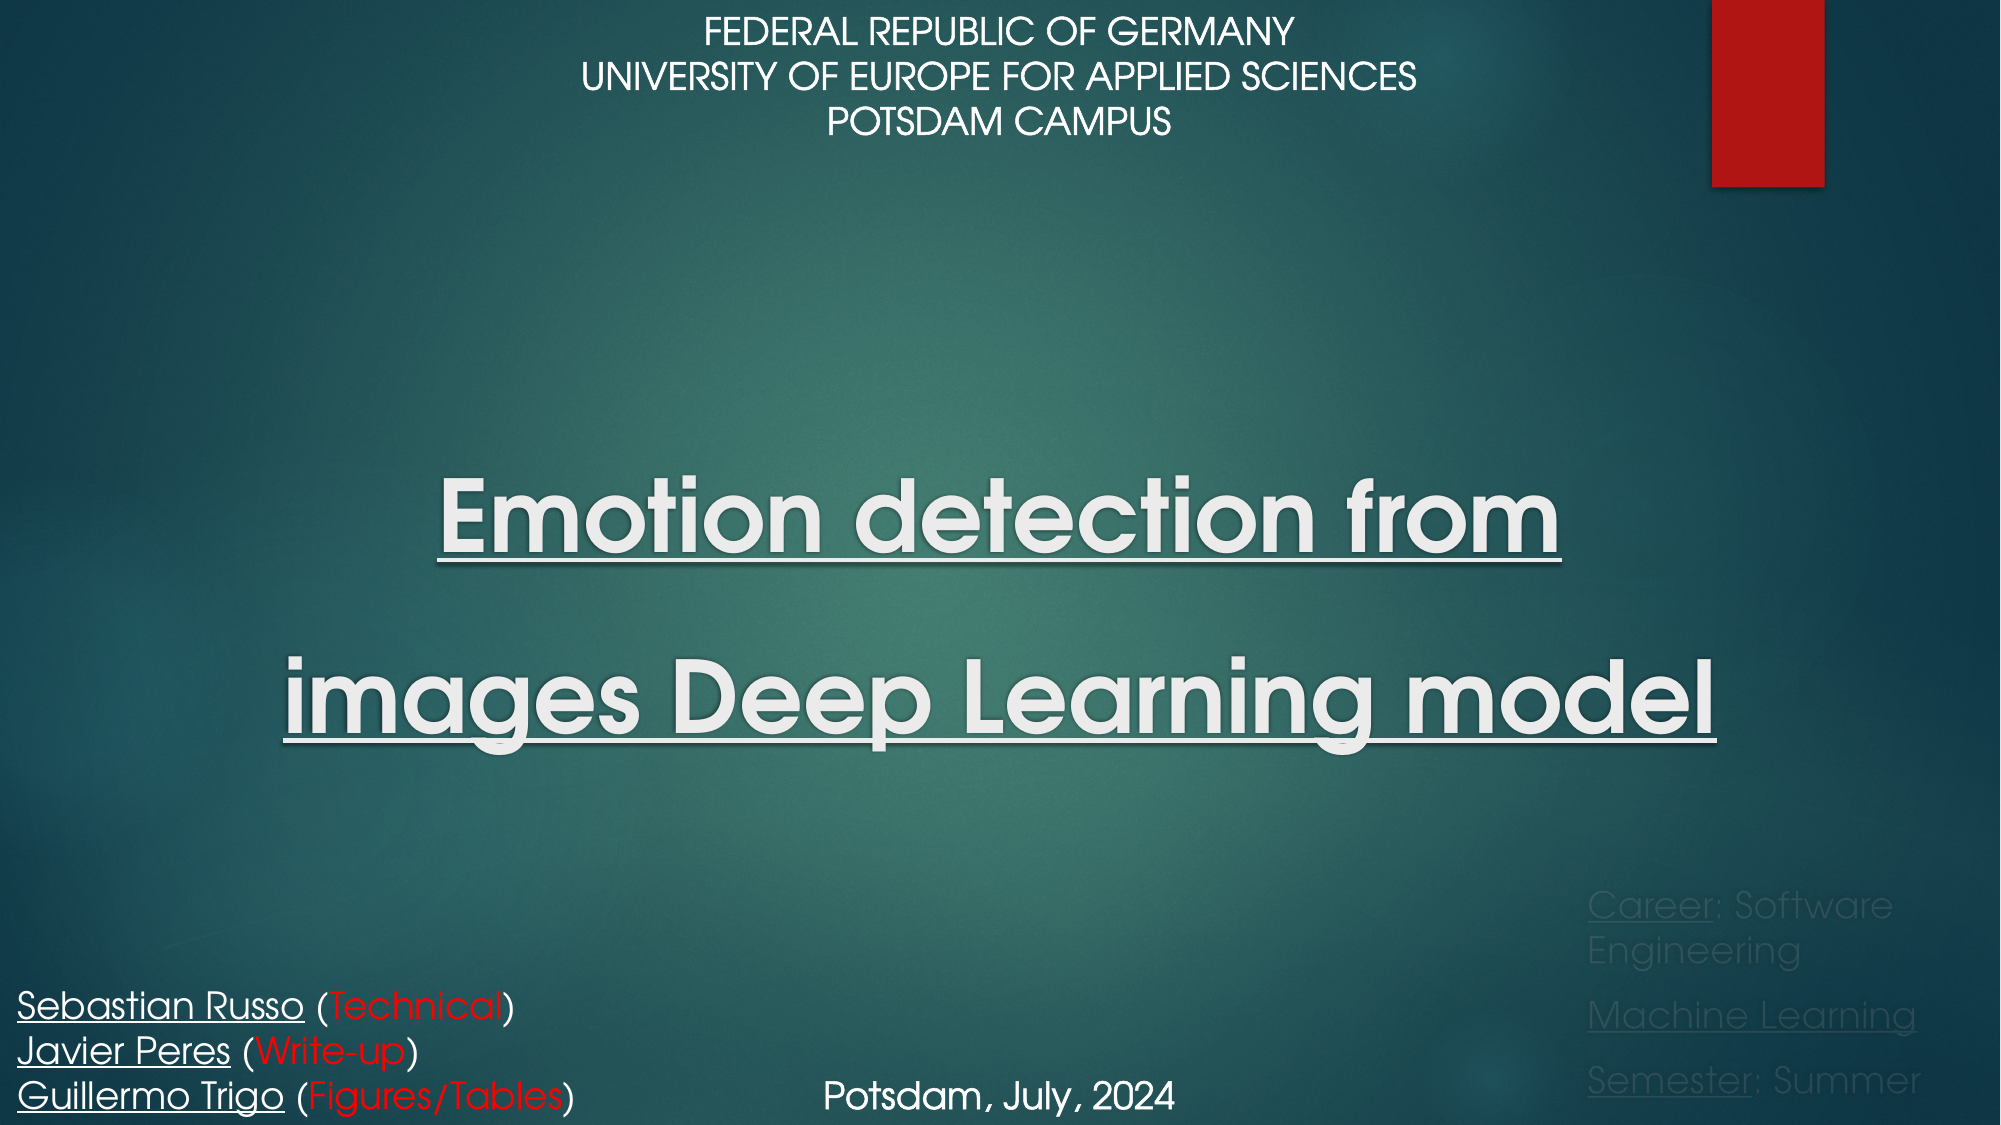

FEDERAL REPUBLIC OF GERMANY
UNIVERSITY OF EUROPE FOR APPLIED SCIENCES
POTSDAM CAMPUS
Emotion detection from images Deep Learning model
Career: Software Engineering
Machine Learning
Semester: Summer
Sebastian Russo (Technical)
Javier Peres (Write-up)
Guillermo Trigo (Figures/Tables)
Potsdam, July, 2024